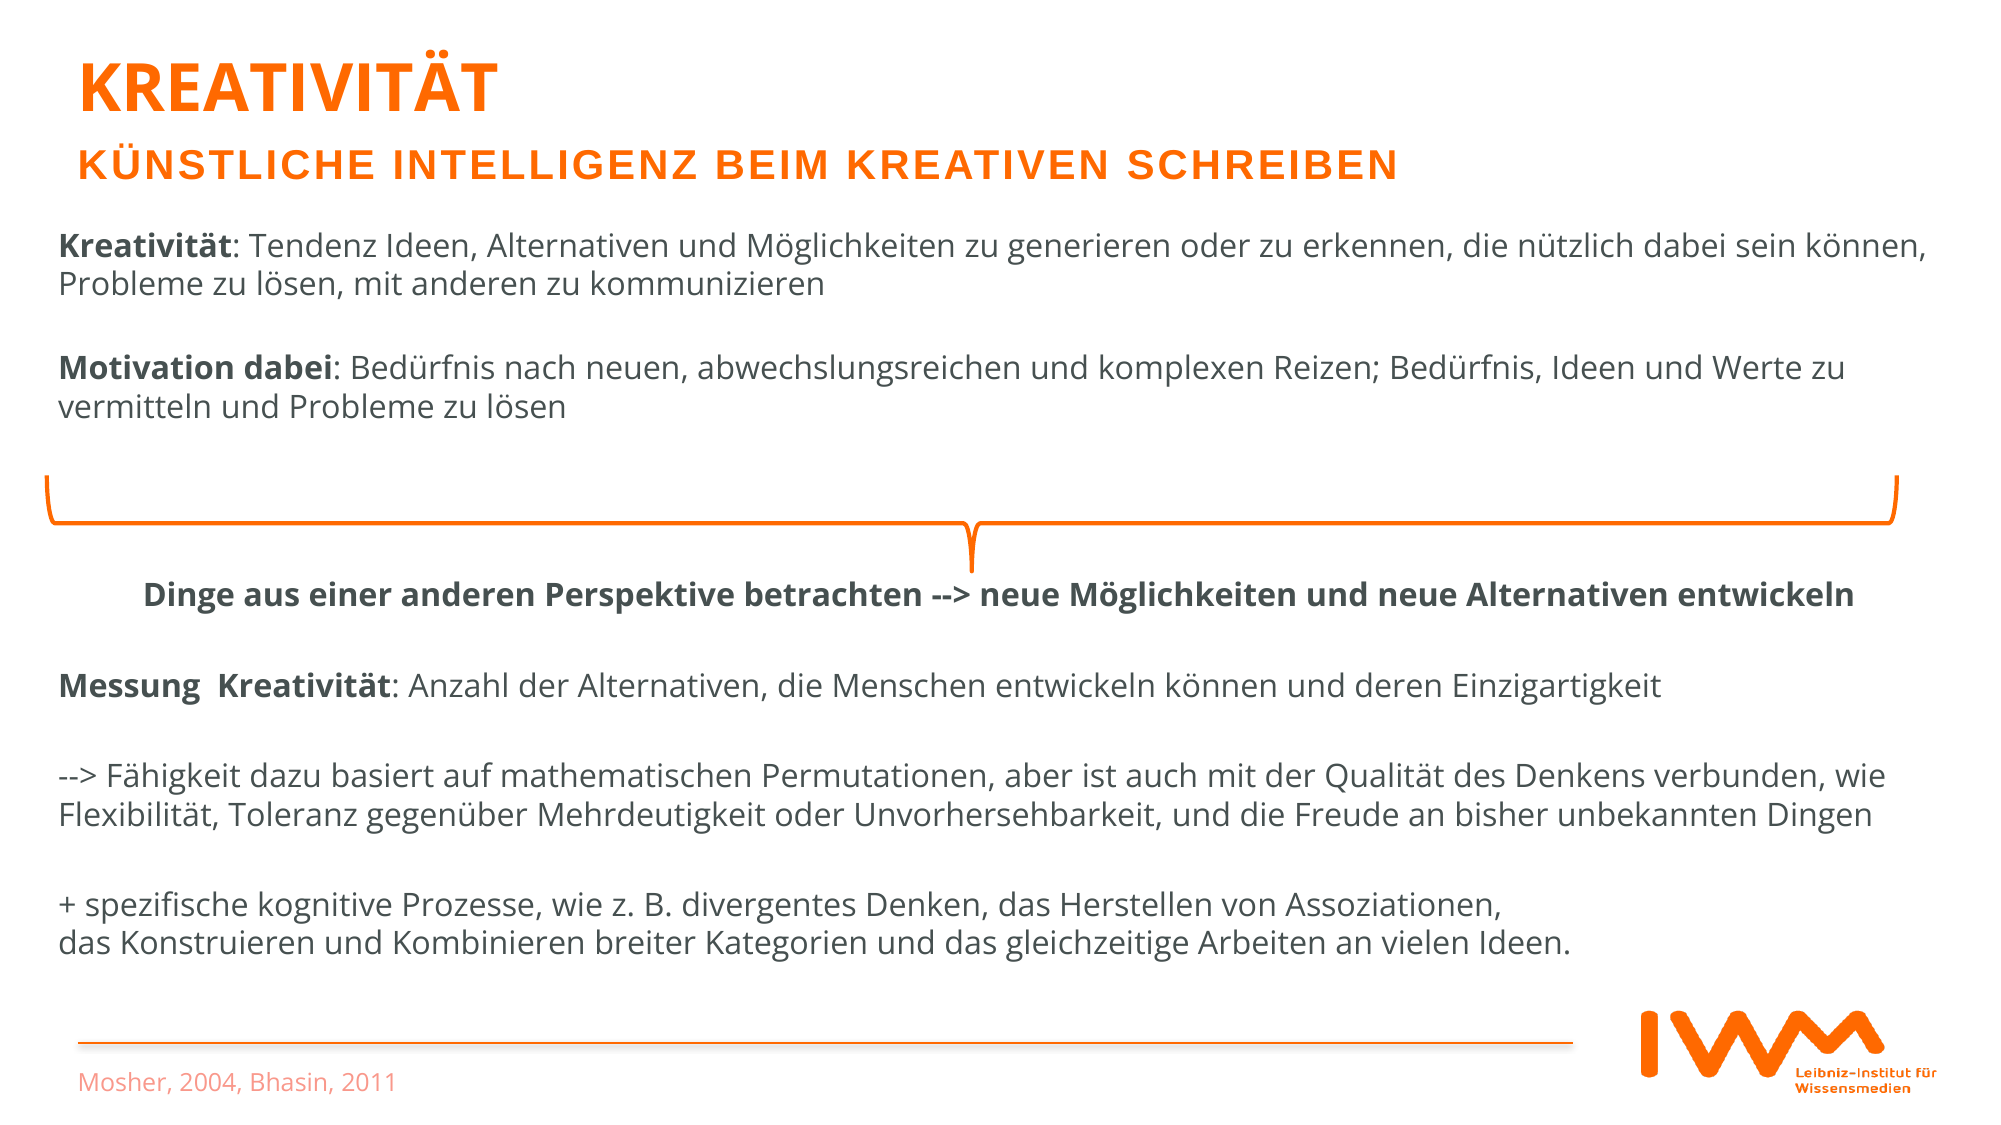

# Kreativität
künstliche Intelligenz beim kreativen schreiben
Kreativität: Tendenz Ideen, Alternativen und Möglichkeiten zu generieren oder zu erkennen, die nützlich dabei sein können, Probleme zu lösen, mit anderen zu kommunizieren

Motivation dabei: Bedürfnis nach neuen, abwechslungsreichen und komplexen Reizen; Bedürfnis, Ideen und Werte zu vermitteln und Probleme zu lösen

Dinge aus einer anderen Perspektive betrachten --> neue Möglichkeiten und neue Alternativen entwickeln

Messung  Kreativität: Anzahl der Alternativen, die Menschen entwickeln können und deren Einzigartigkeit

--> Fähigkeit dazu basiert auf mathematischen Permutationen, aber ist auch mit der Qualität des Denkens verbunden, wie Flexibilität, Toleranz gegenüber Mehrdeutigkeit oder Unvorhersehbarkeit, und die Freude an bisher unbekannten Dingen

+ spezifische kognitive Prozesse, wie z. B. divergentes Denken, das Herstellen von Assoziationen, das Konstruieren und Kombinieren breiter Kategorien und das gleichzeitige Arbeiten an vielen Ideen.

Mosher, 2004, Bhasin, 2011